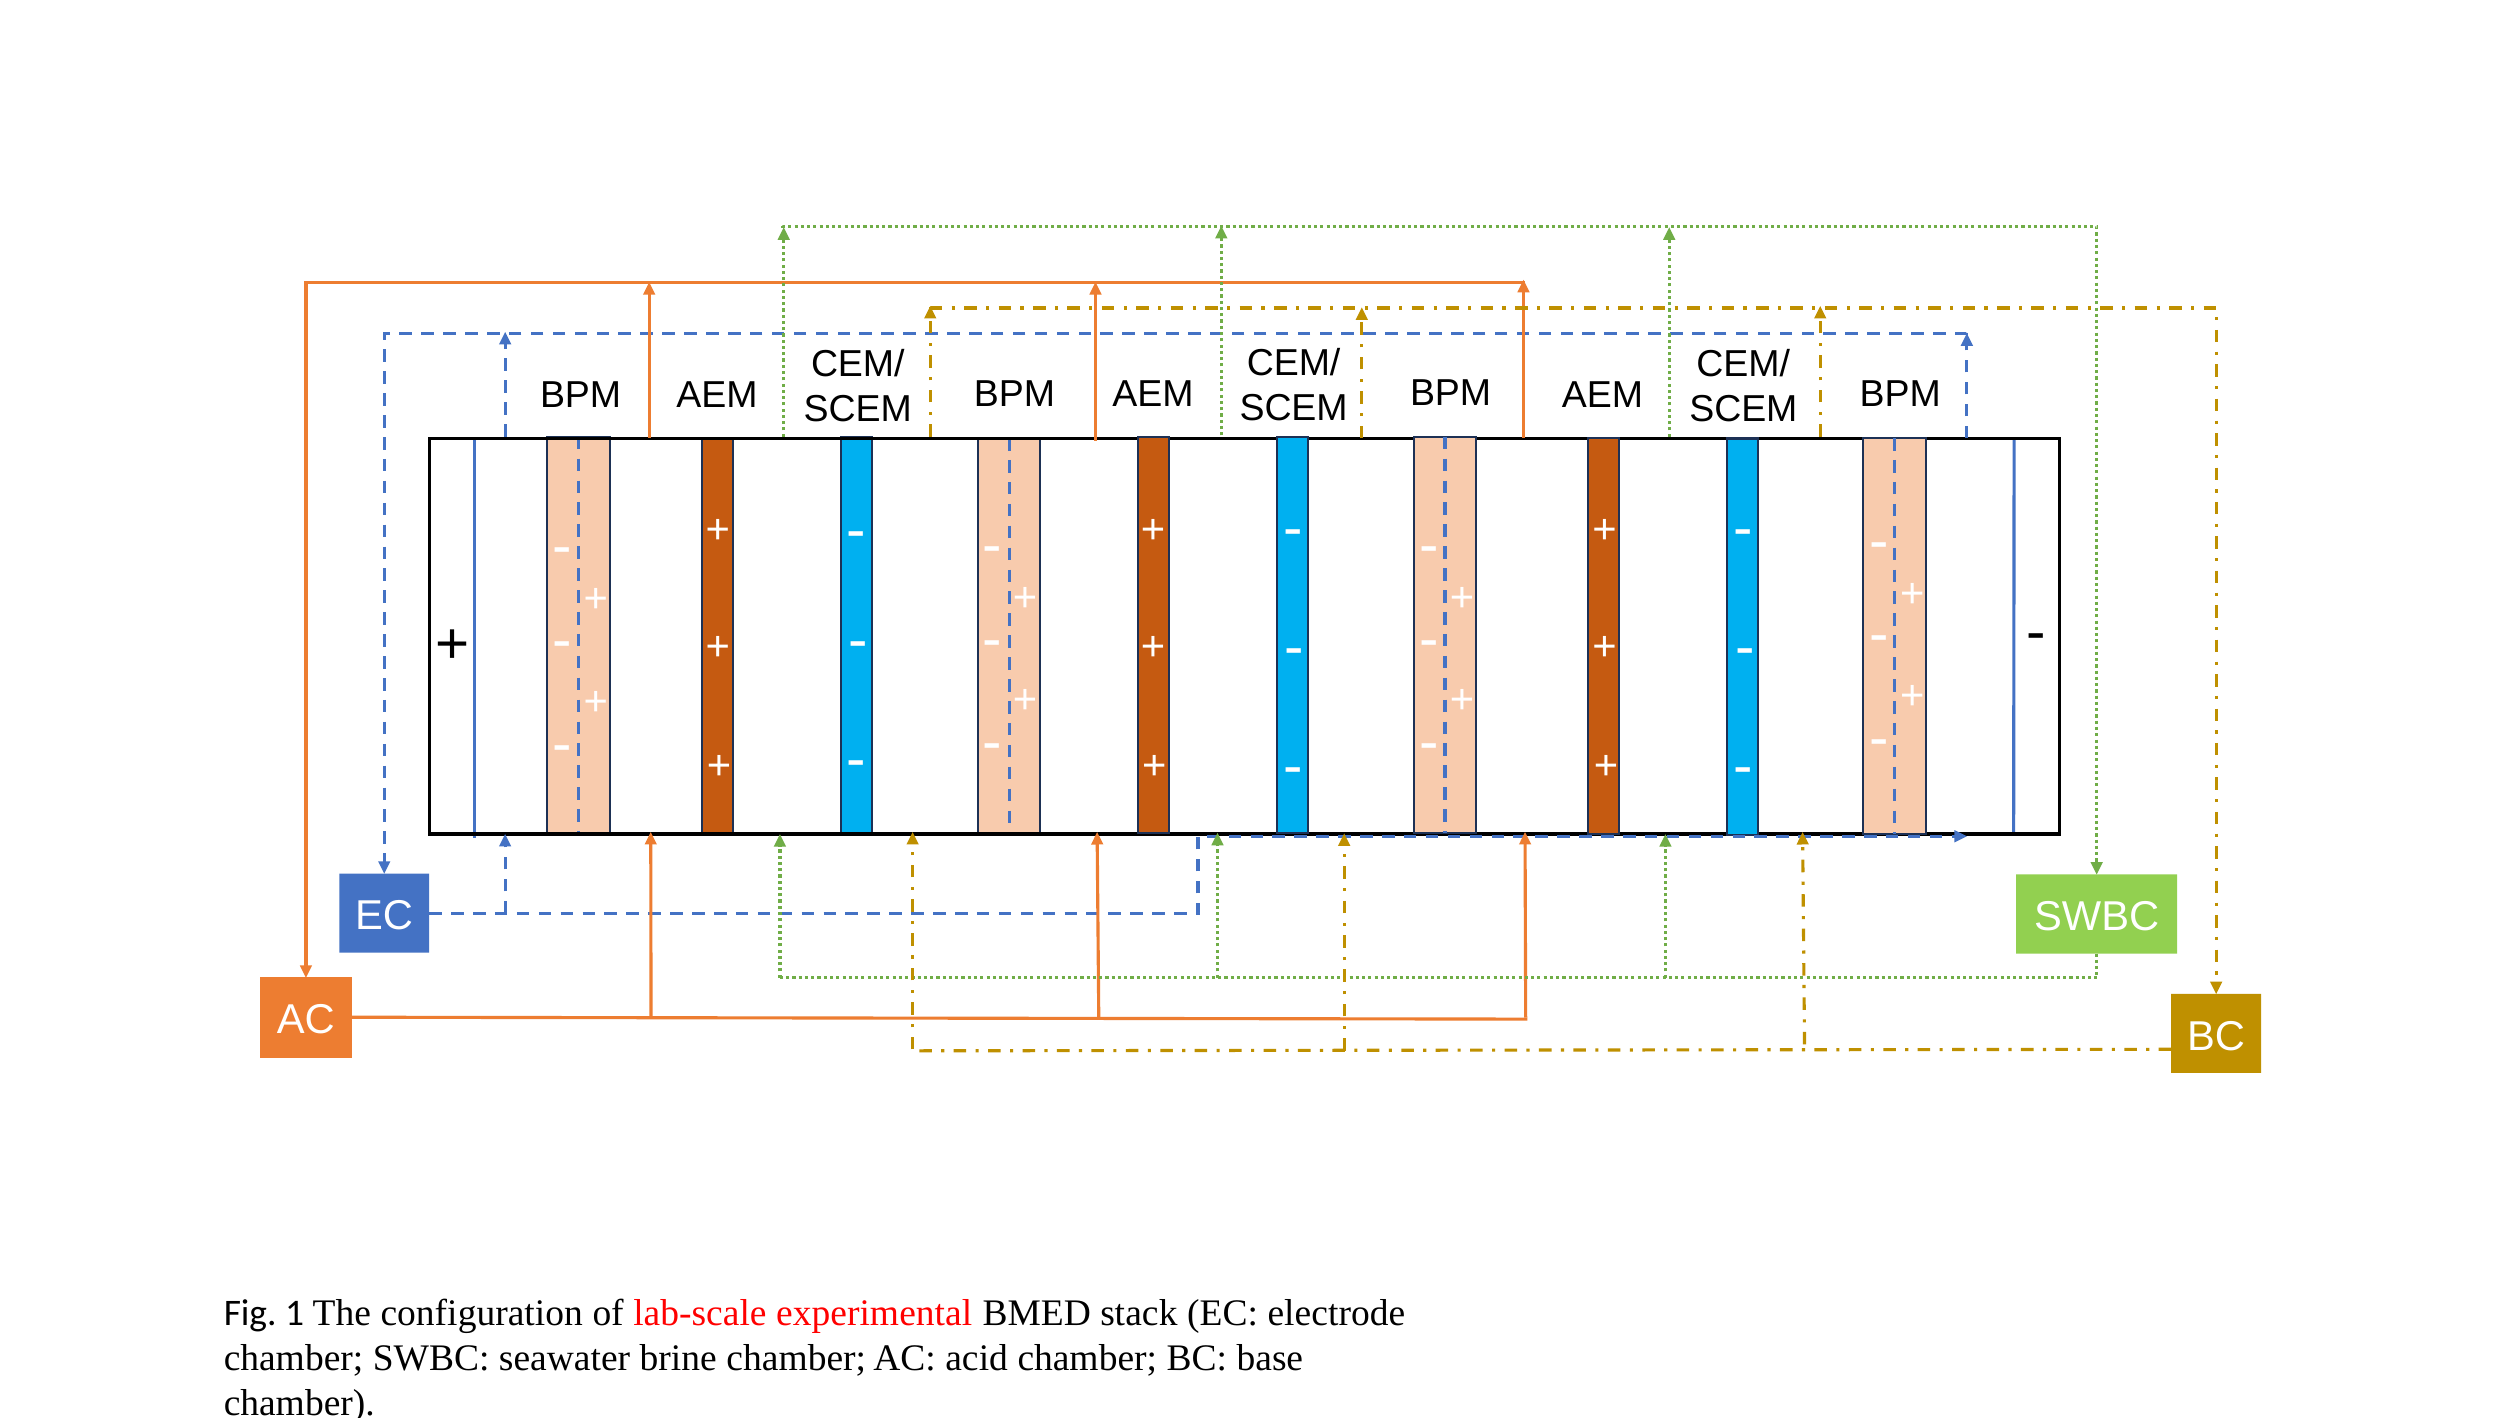

CEM/
SCEM
CEM/
SCEM
CEM/
SCEM
BPM
AEM
BPM
BPM
BPM
AEM
AEM

-
-
-
+
+
+
-
-
-
-
+
+
+
+
-
-
-
-
-
-
+
-
-
+
+
+
+
+
+
+
-
-
-
-
-
-
-
+
+
+
EC
SWBC
AC
BC
Fig. 1 The configuration of lab-scale experimental BMED stack (EC: electrode chamber; SWBC: seawater brine chamber; AC: acid chamber; BC: base chamber).